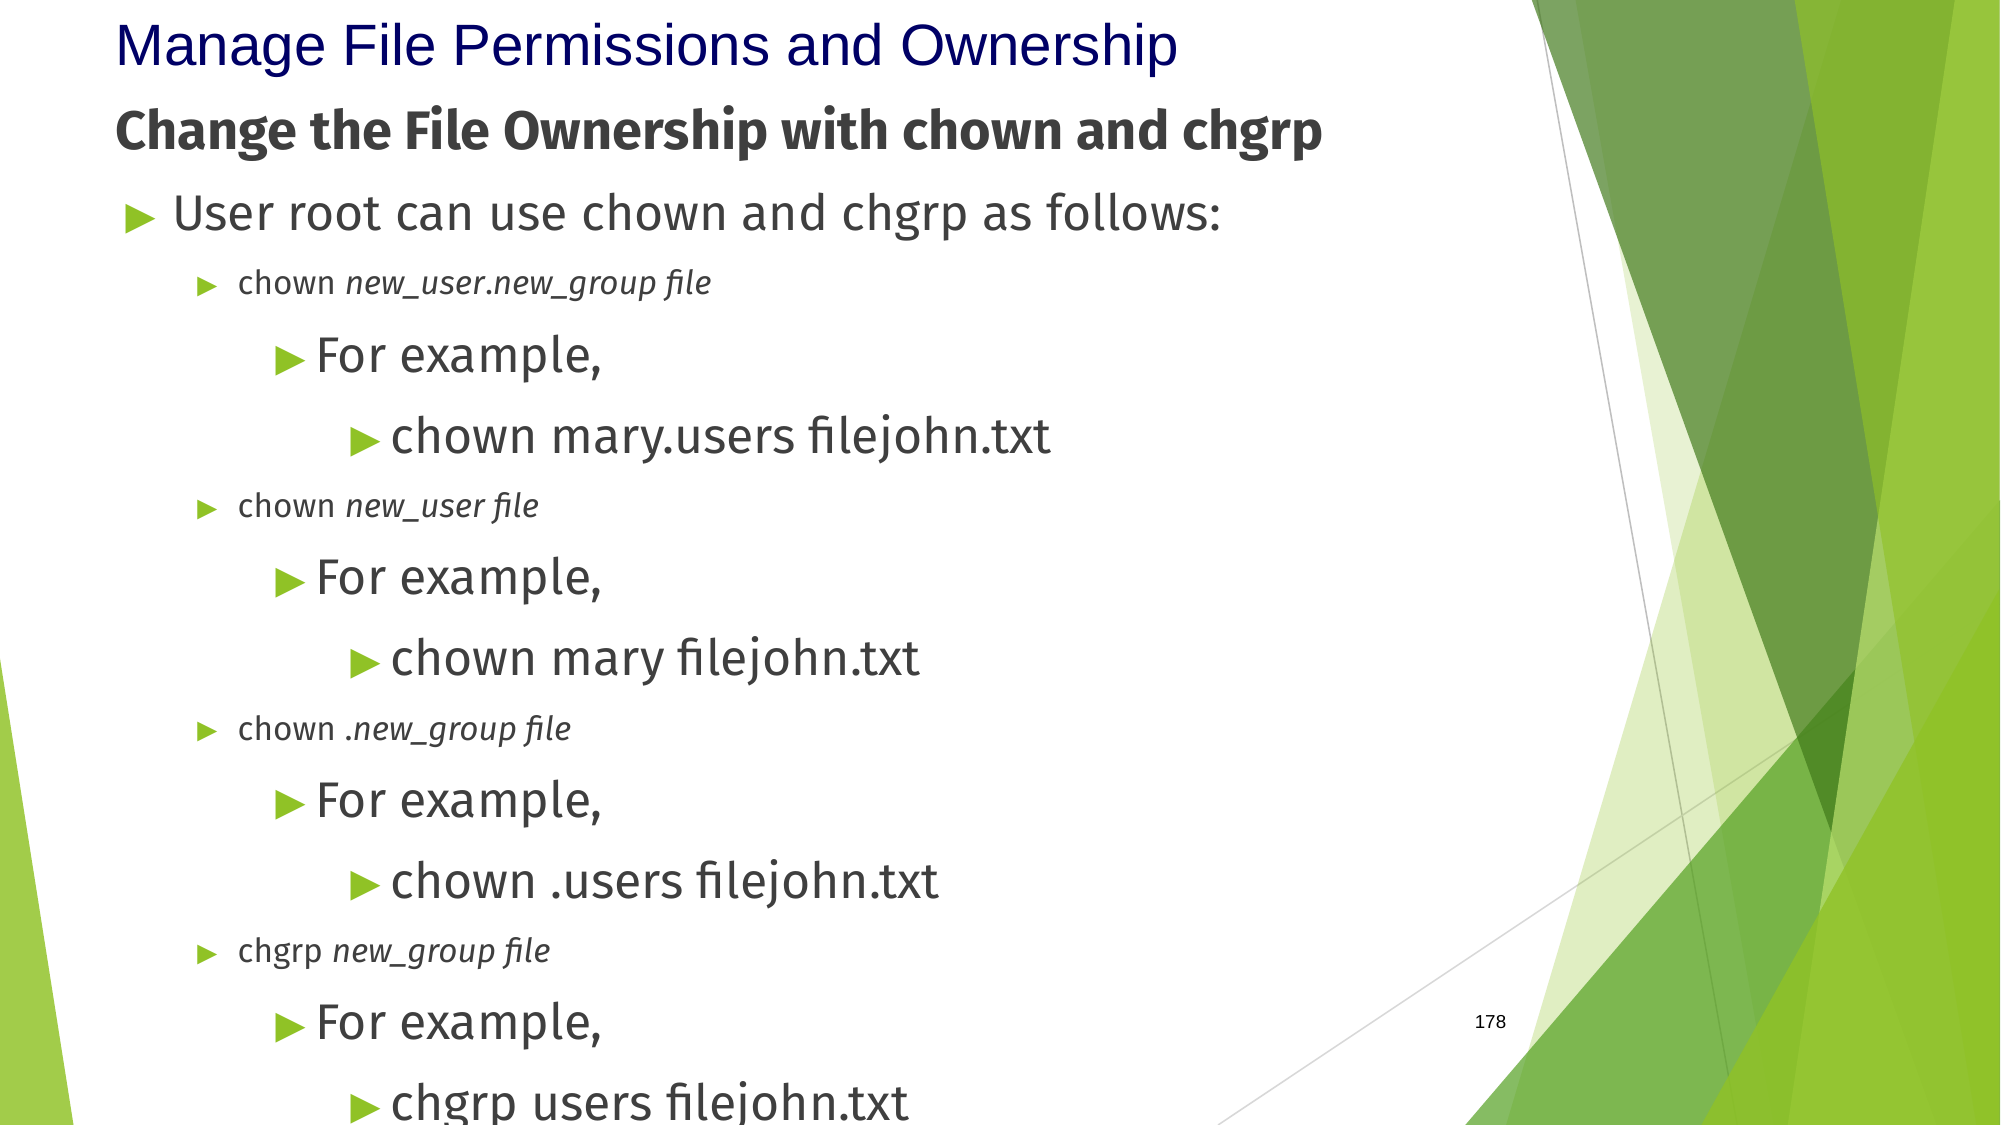

Manage File Permissions and Ownership
Change the File Ownership with chown and chgrp
User root can use chown and chgrp as follows:
chown new_user.new_group file
For example,
chown mary.users filejohn.txt
chown new_user file
For example,
chown mary filejohn.txt
chown .new_group file
For example,
chown .users filejohn.txt
chgrp new_group file
For example,
chgrp users filejohn.txt
#
178